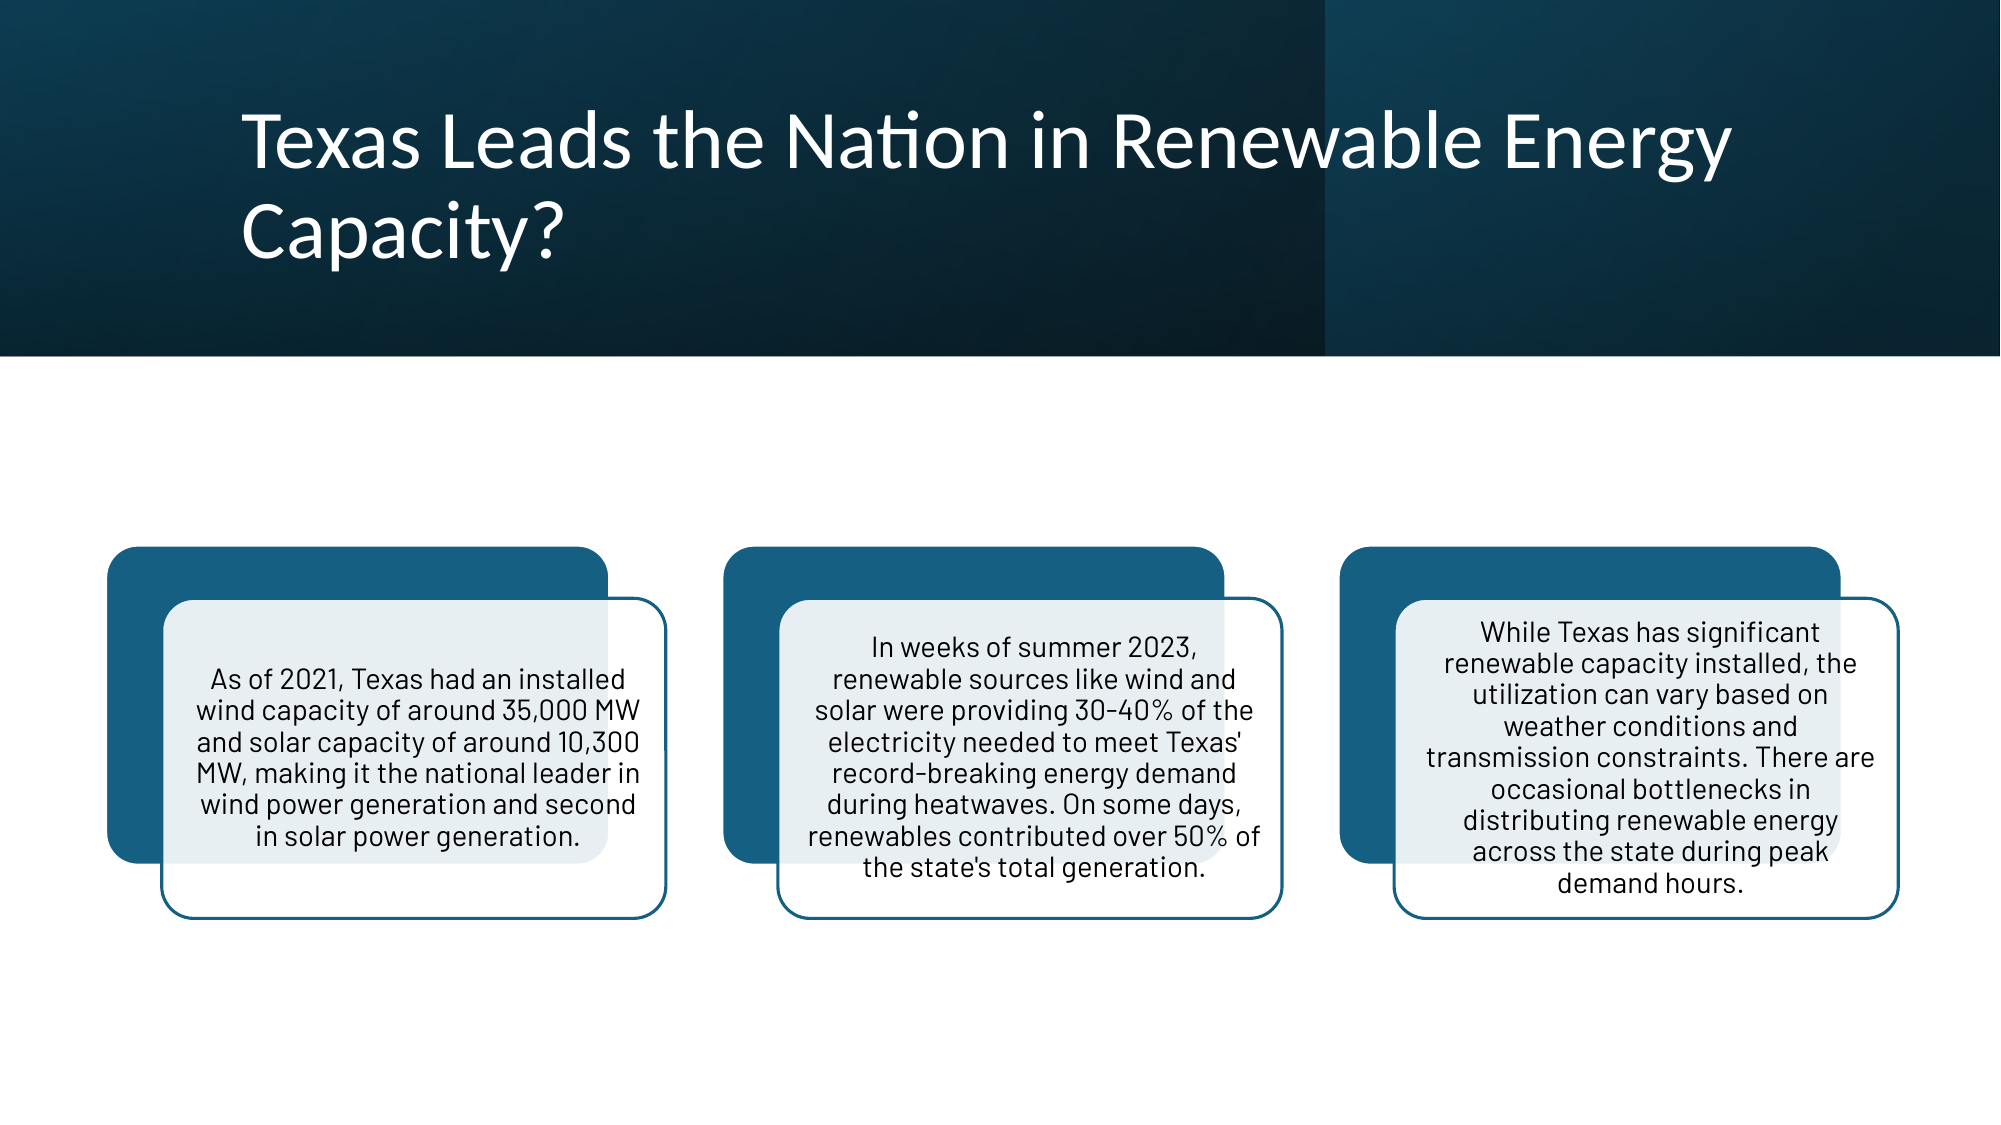

# Texas Leads the Nation in Renewable Energy Capacity?
As of 2021, Texas had an installed wind capacity of around 35,000 MW and solar capacity of around 10,300 MW, making it the national leader in wind power generation and second in solar power generation.
In weeks of summer 2023, renewable sources like wind and solar were providing 30-40% of the electricity needed to meet Texas' record-breaking energy demand during heatwaves. On some days, renewables contributed over 50% of the state's total generation.
While Texas has significant renewable capacity installed, the utilization can vary based on weather conditions and transmission constraints. There are occasional bottlenecks in distributing renewable energy across the state during peak demand hours.